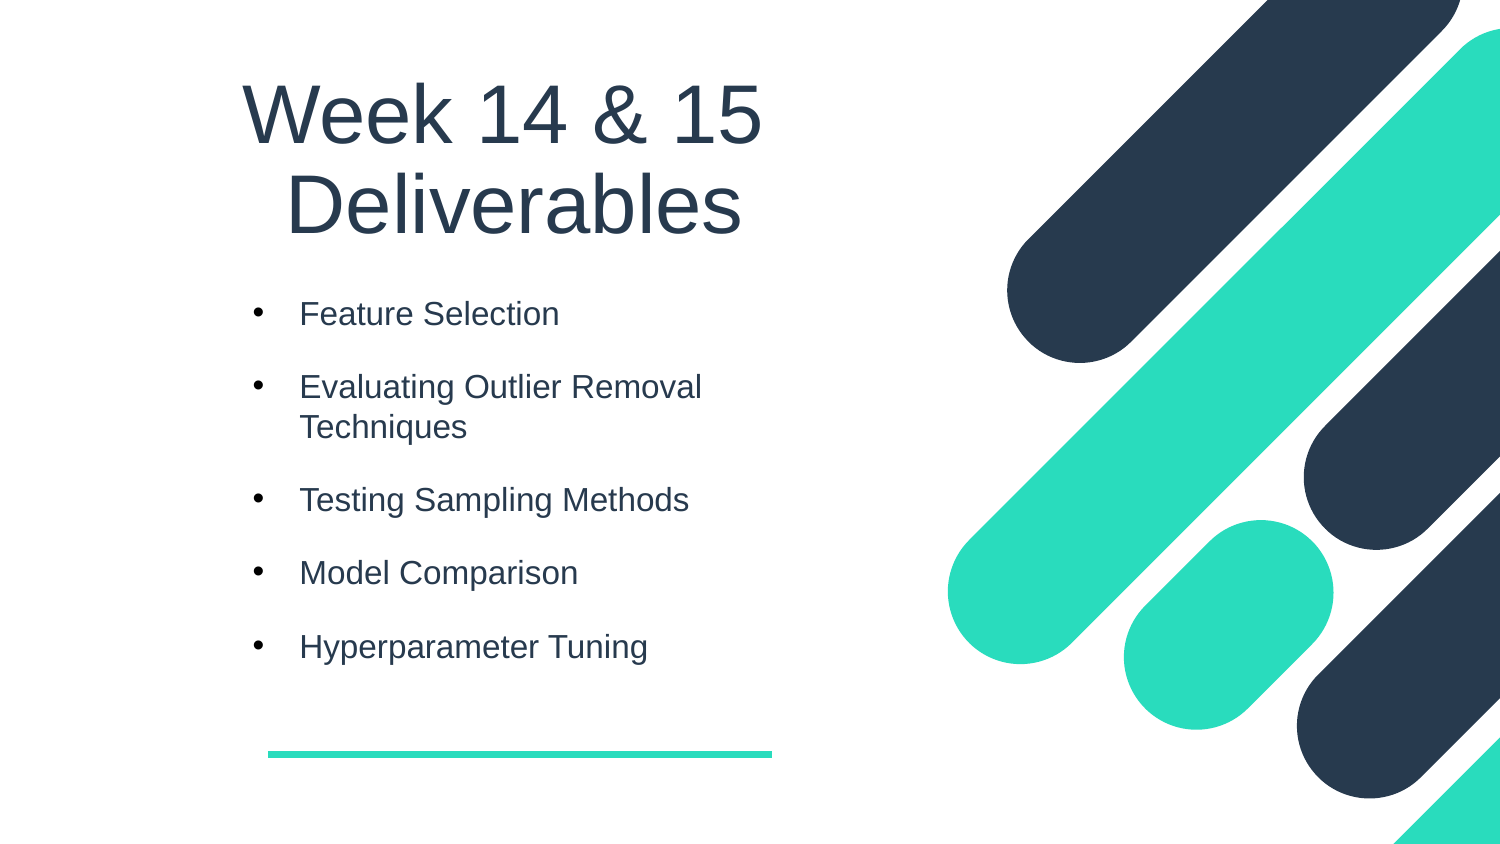

# Week 14 & 15 Deliverables
Feature Selection
Evaluating Outlier Removal Techniques
Testing Sampling Methods
Model Comparison
Hyperparameter Tuning